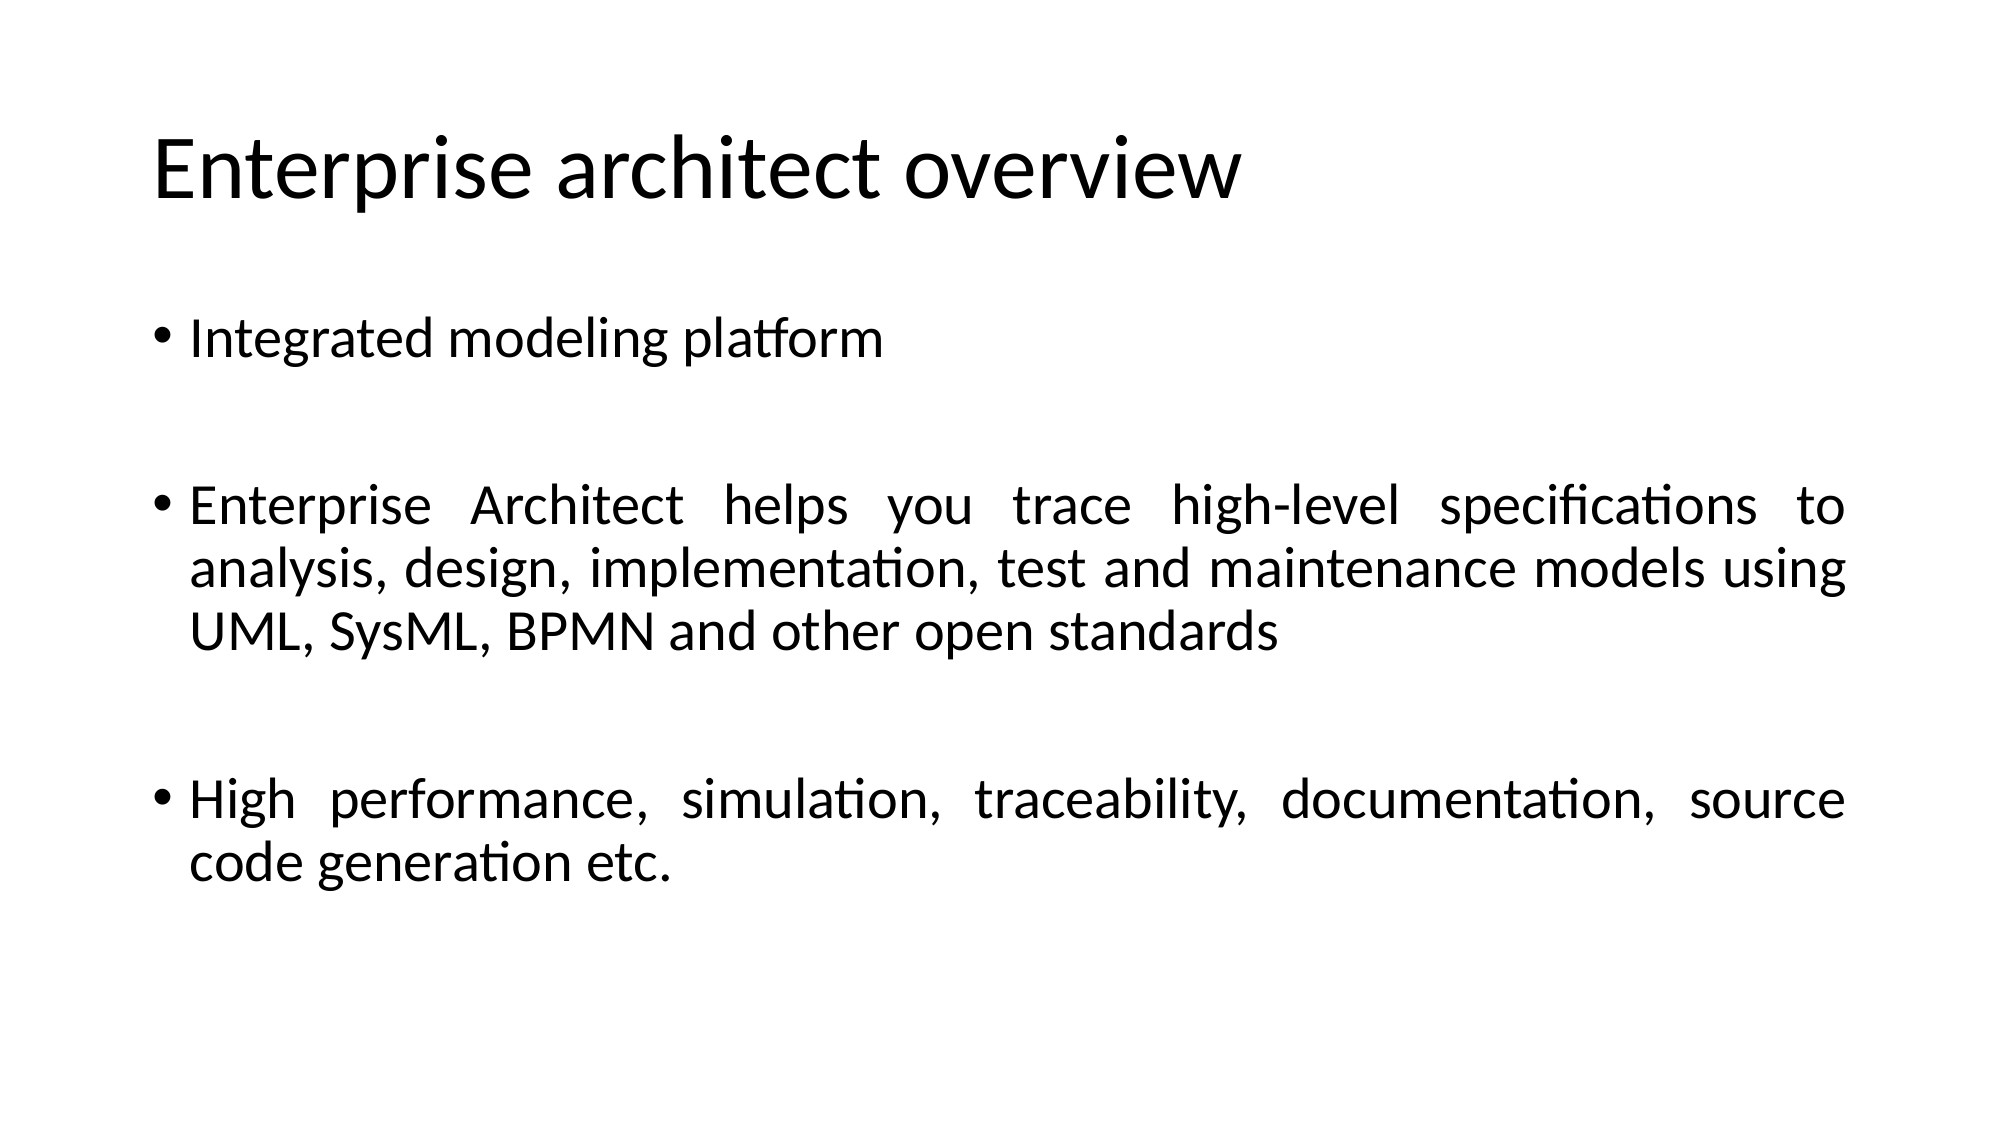

# Enterprise architect overview
Integrated modeling platform

Enterprise Architect helps you trace high-level specifications to analysis, design, implementation, test and maintenance models using UML, SysML, BPMN and other open standards

High performance, simulation, traceability, documentation, source code generation etc.